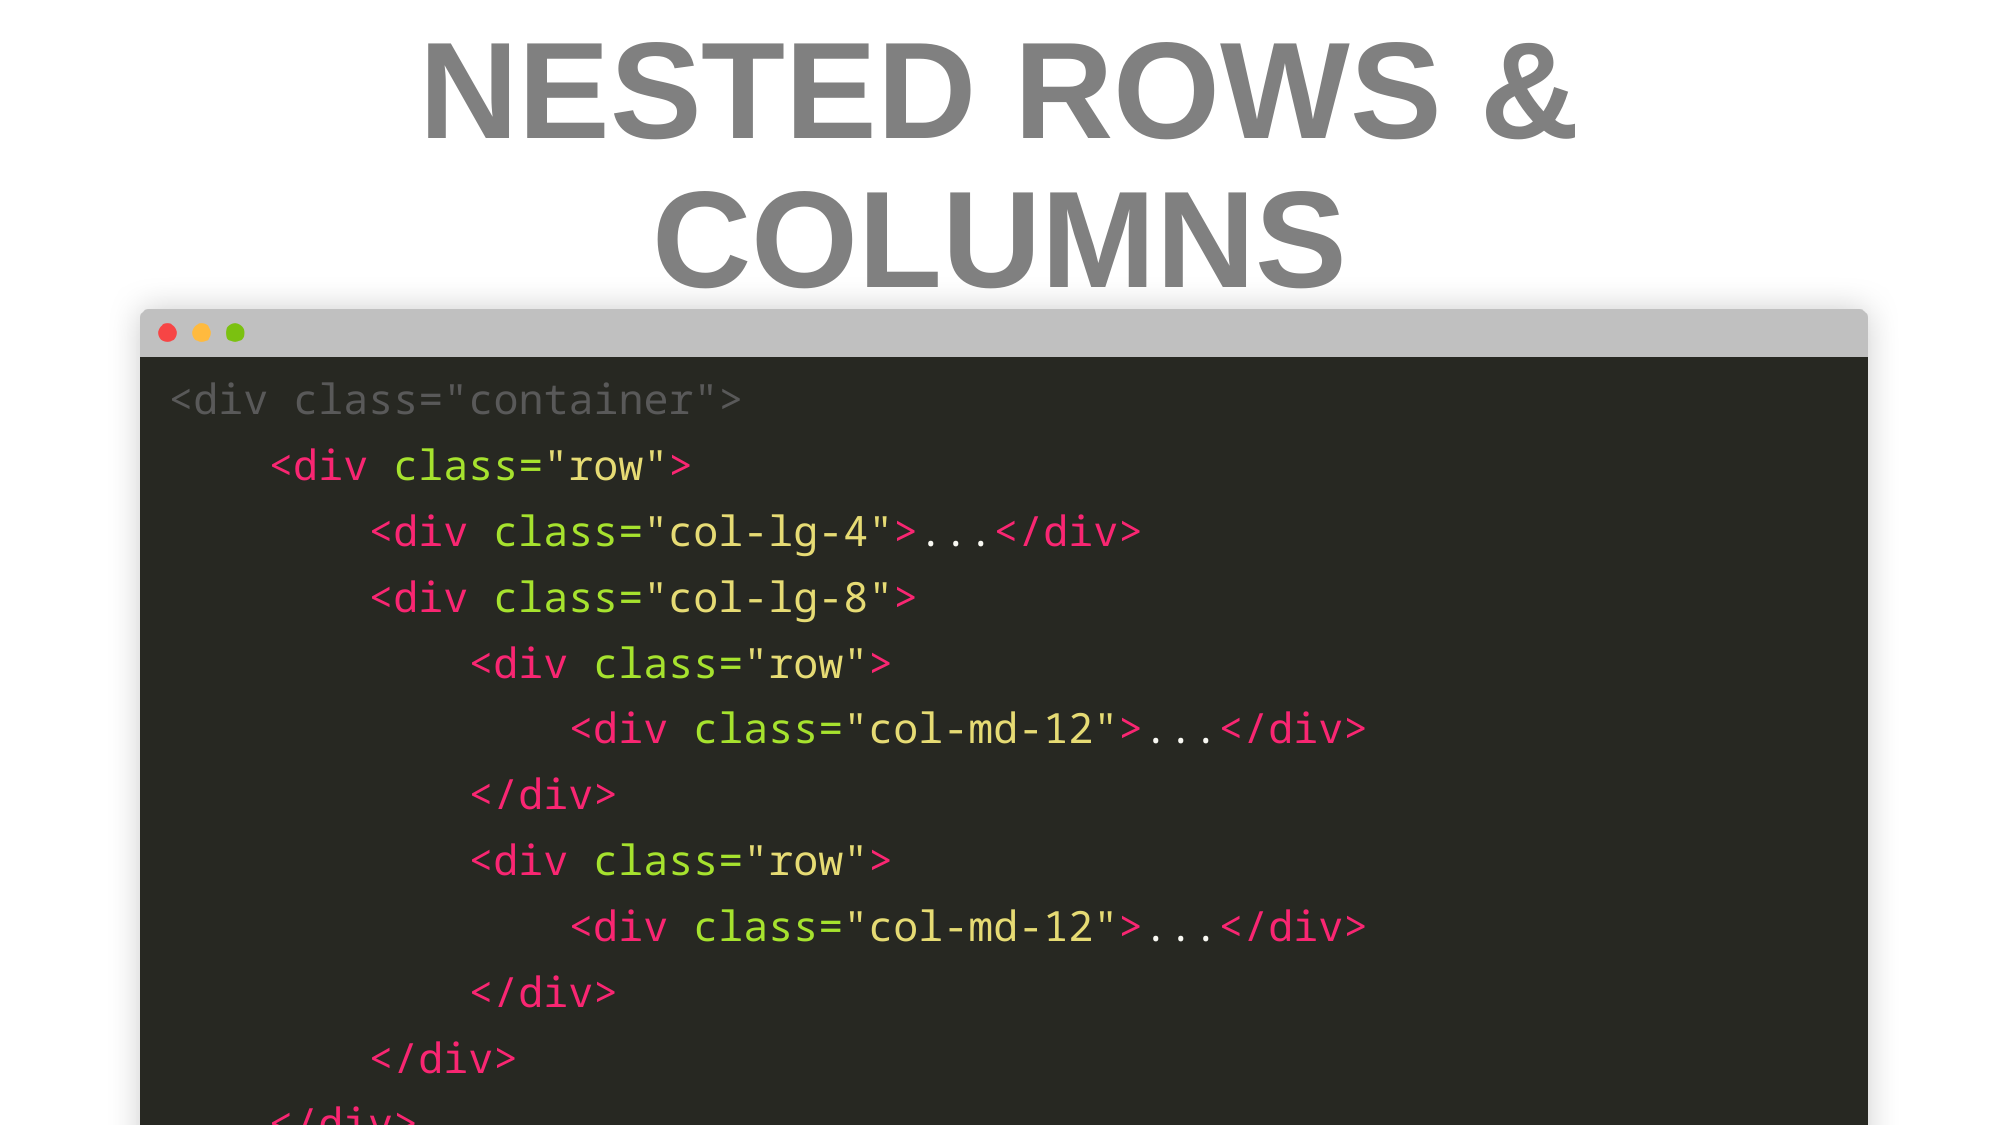

# NESTED ROWS & COLUMNS
<div class="container">
    <div class="row">
        <div class="col-lg-4">...</div>
        <div class="col-lg-8">
            <div class="row">
                <div class="col-md-12">...</div>
            </div>
            <div class="row">
                <div class="col-md-12">...</div>
            </div>
        </div>
    </div>
</div>